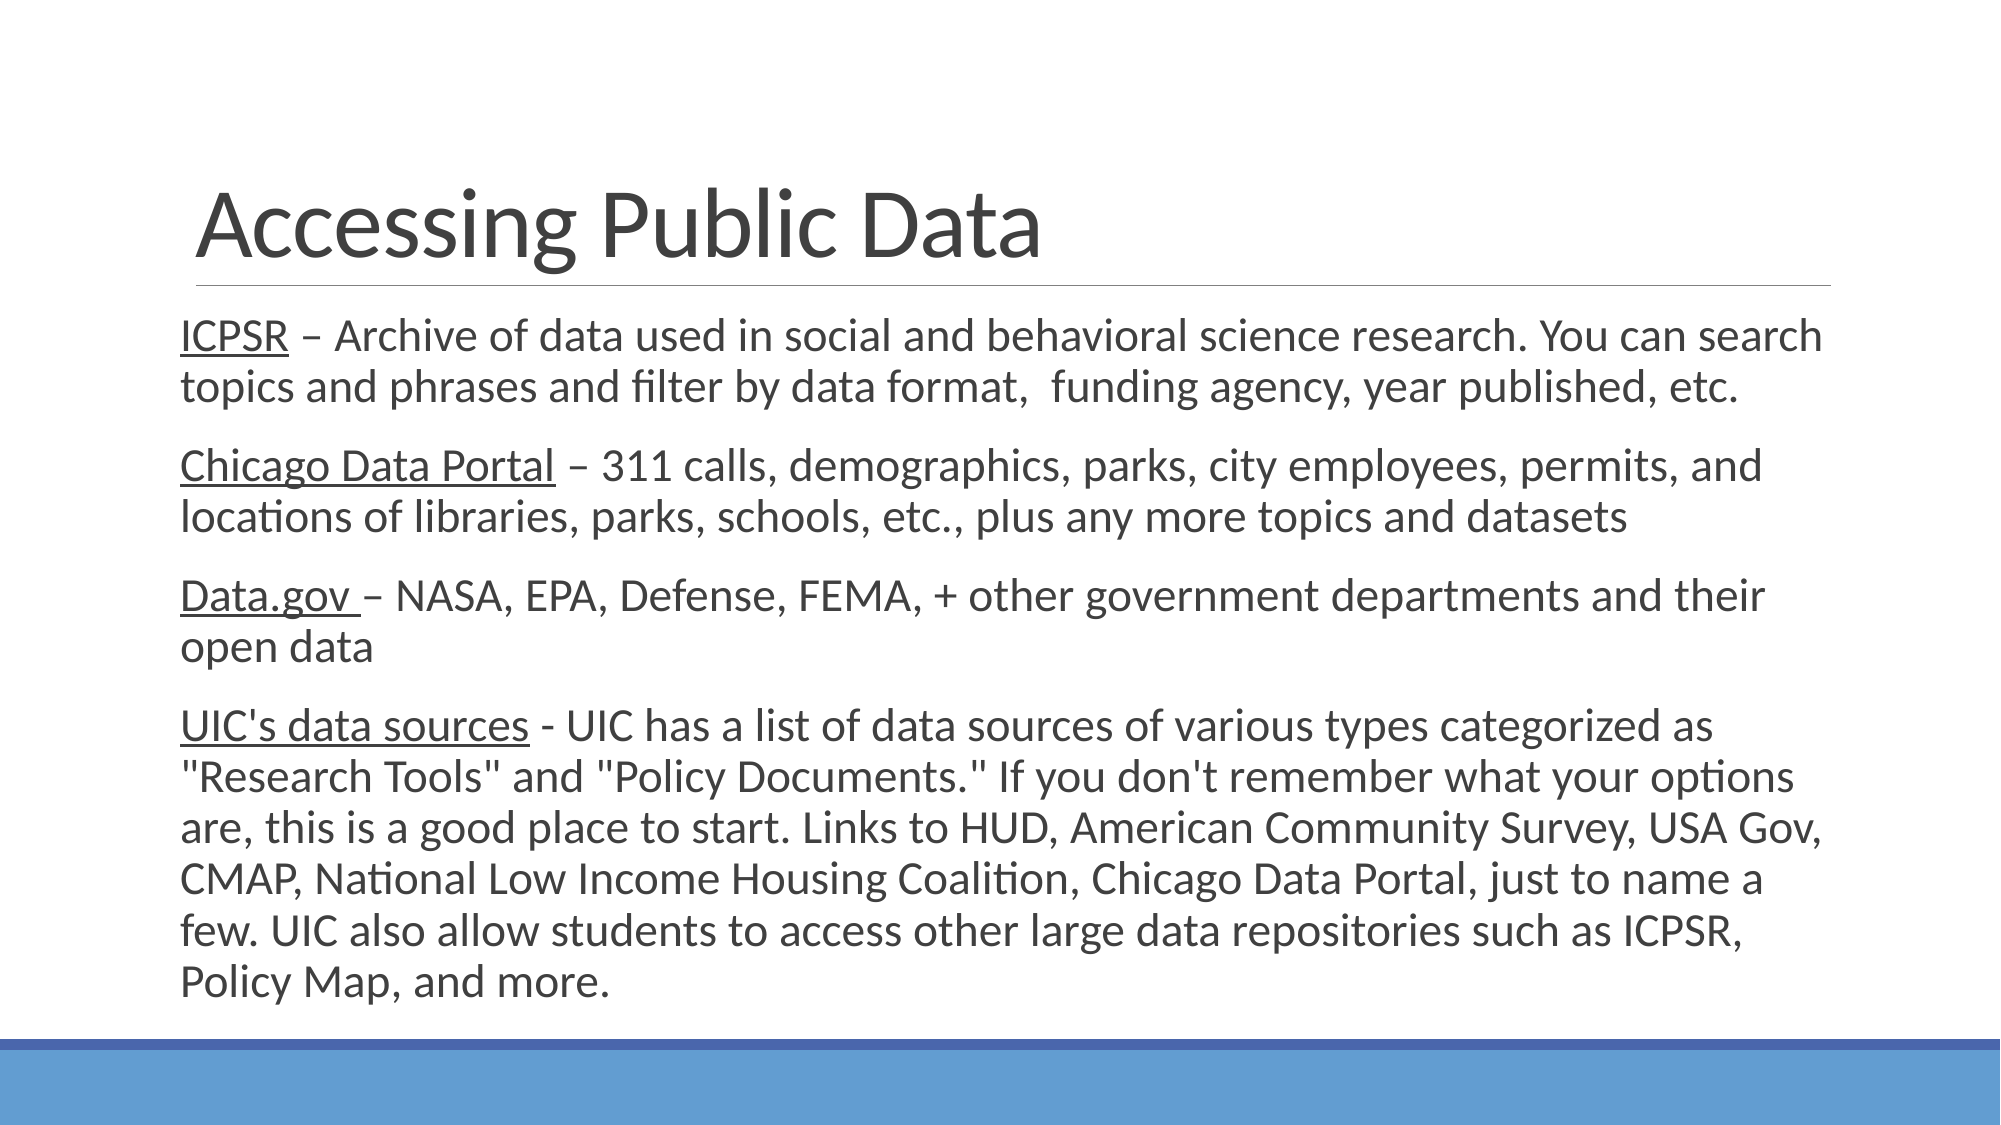

# Accessing Public Data
ICPSR – Archive of data used in social and behavioral science research. You can search topics and phrases and filter by data format,  funding agency, year published, etc.
Chicago Data Portal – 311 calls, demographics, parks, city employees, permits, and locations of libraries, parks, schools, etc., plus any more topics and datasets
Data.gov – NASA, EPA, Defense, FEMA, + other government departments and their open data
UIC's data sources - UIC has a list of data sources of various types categorized as "Research Tools" and "Policy Documents." If you don't remember what your options are, this is a good place to start. Links to HUD, American Community Survey, USA Gov, CMAP, National Low Income Housing Coalition, Chicago Data Portal, just to name a few. UIC also allow students to access other large data repositories such as ICPSR, Policy Map, and more.